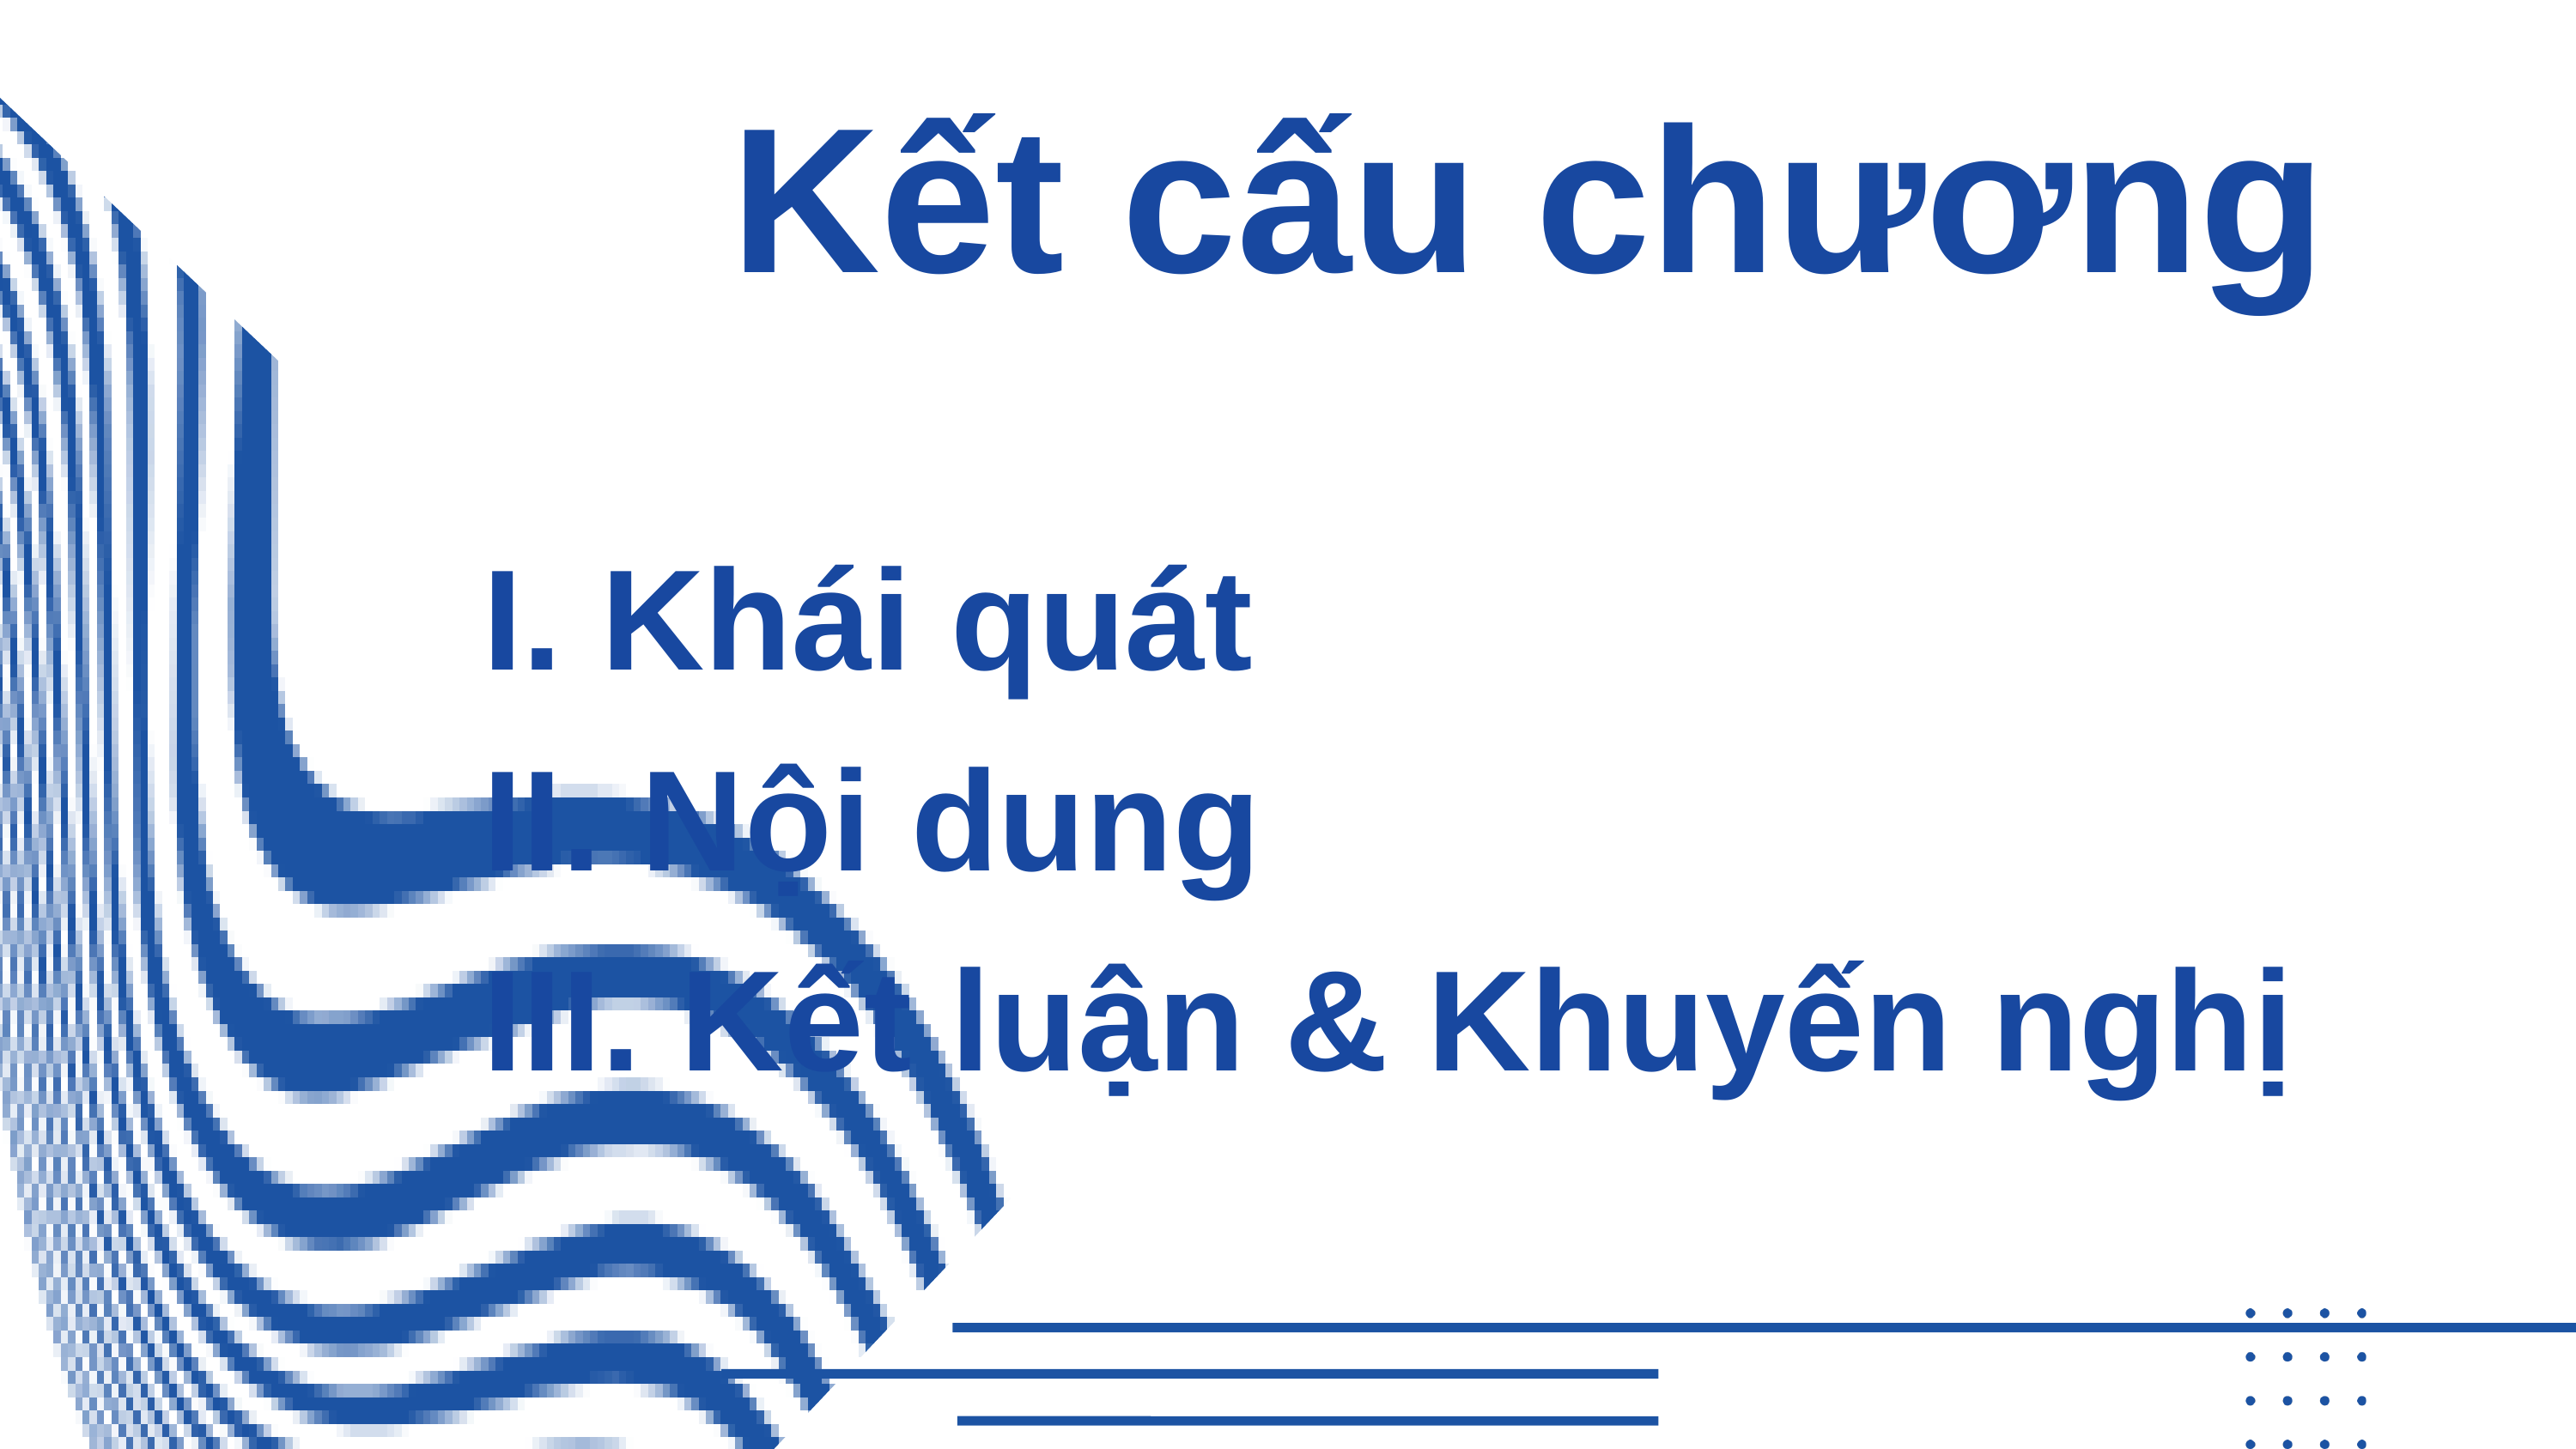

Kết cấu chương

I. Khái quát
II. Nội dung
III. Kết luận & Khuyến nghị